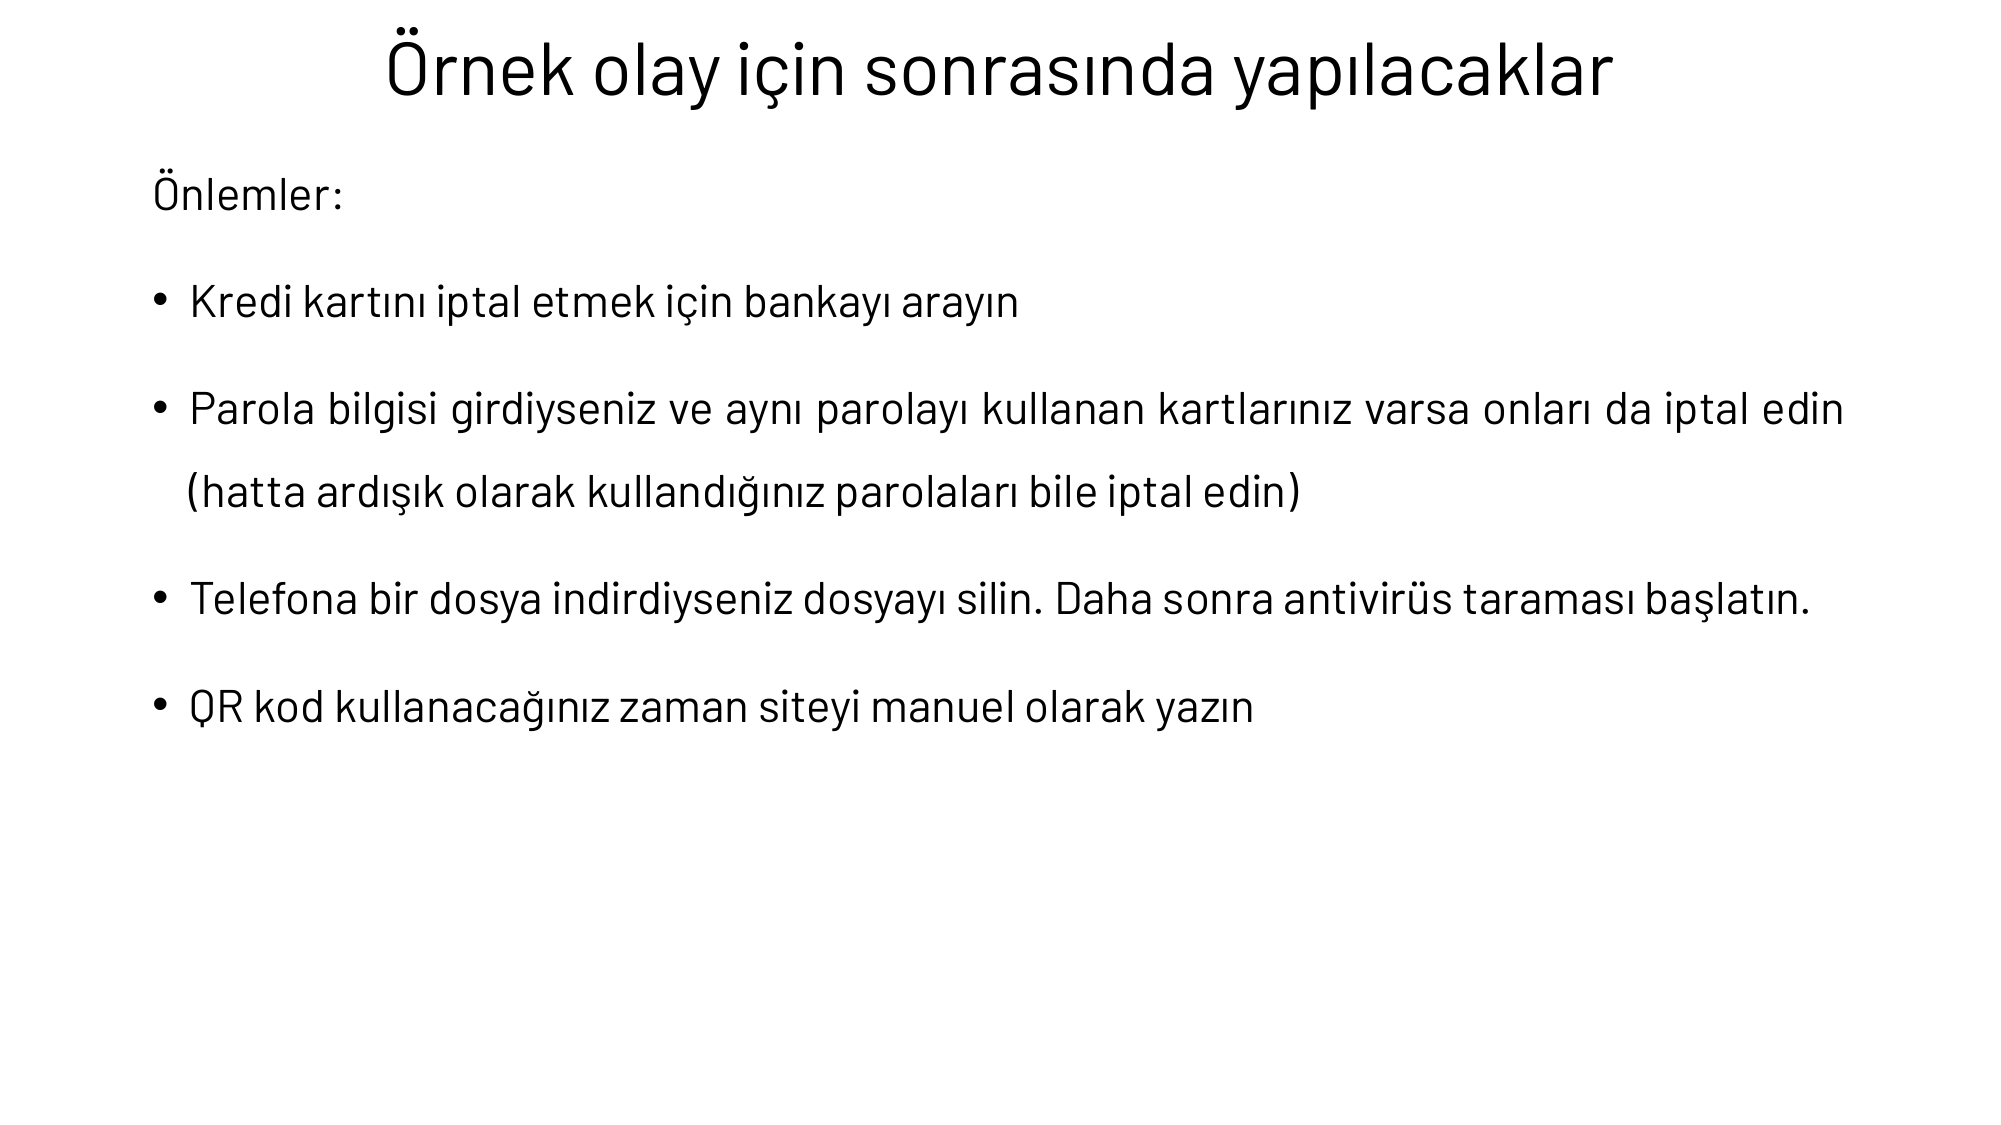

# Örnek olay için sonrasında yapılacaklar
Önlemler:
Kredi kartını iptal etmek için bankayı arayın
Parola bilgisi girdiyseniz ve aynı parolayı kullanan kartlarınız varsa onları da iptal edin (hatta ardışık olarak kullandığınız parolaları bile iptal edin)
Telefona bir dosya indirdiyseniz dosyayı silin. Daha sonra antivirüs taraması başlatın.
QR kod kullanacağınız zaman siteyi manuel olarak yazın